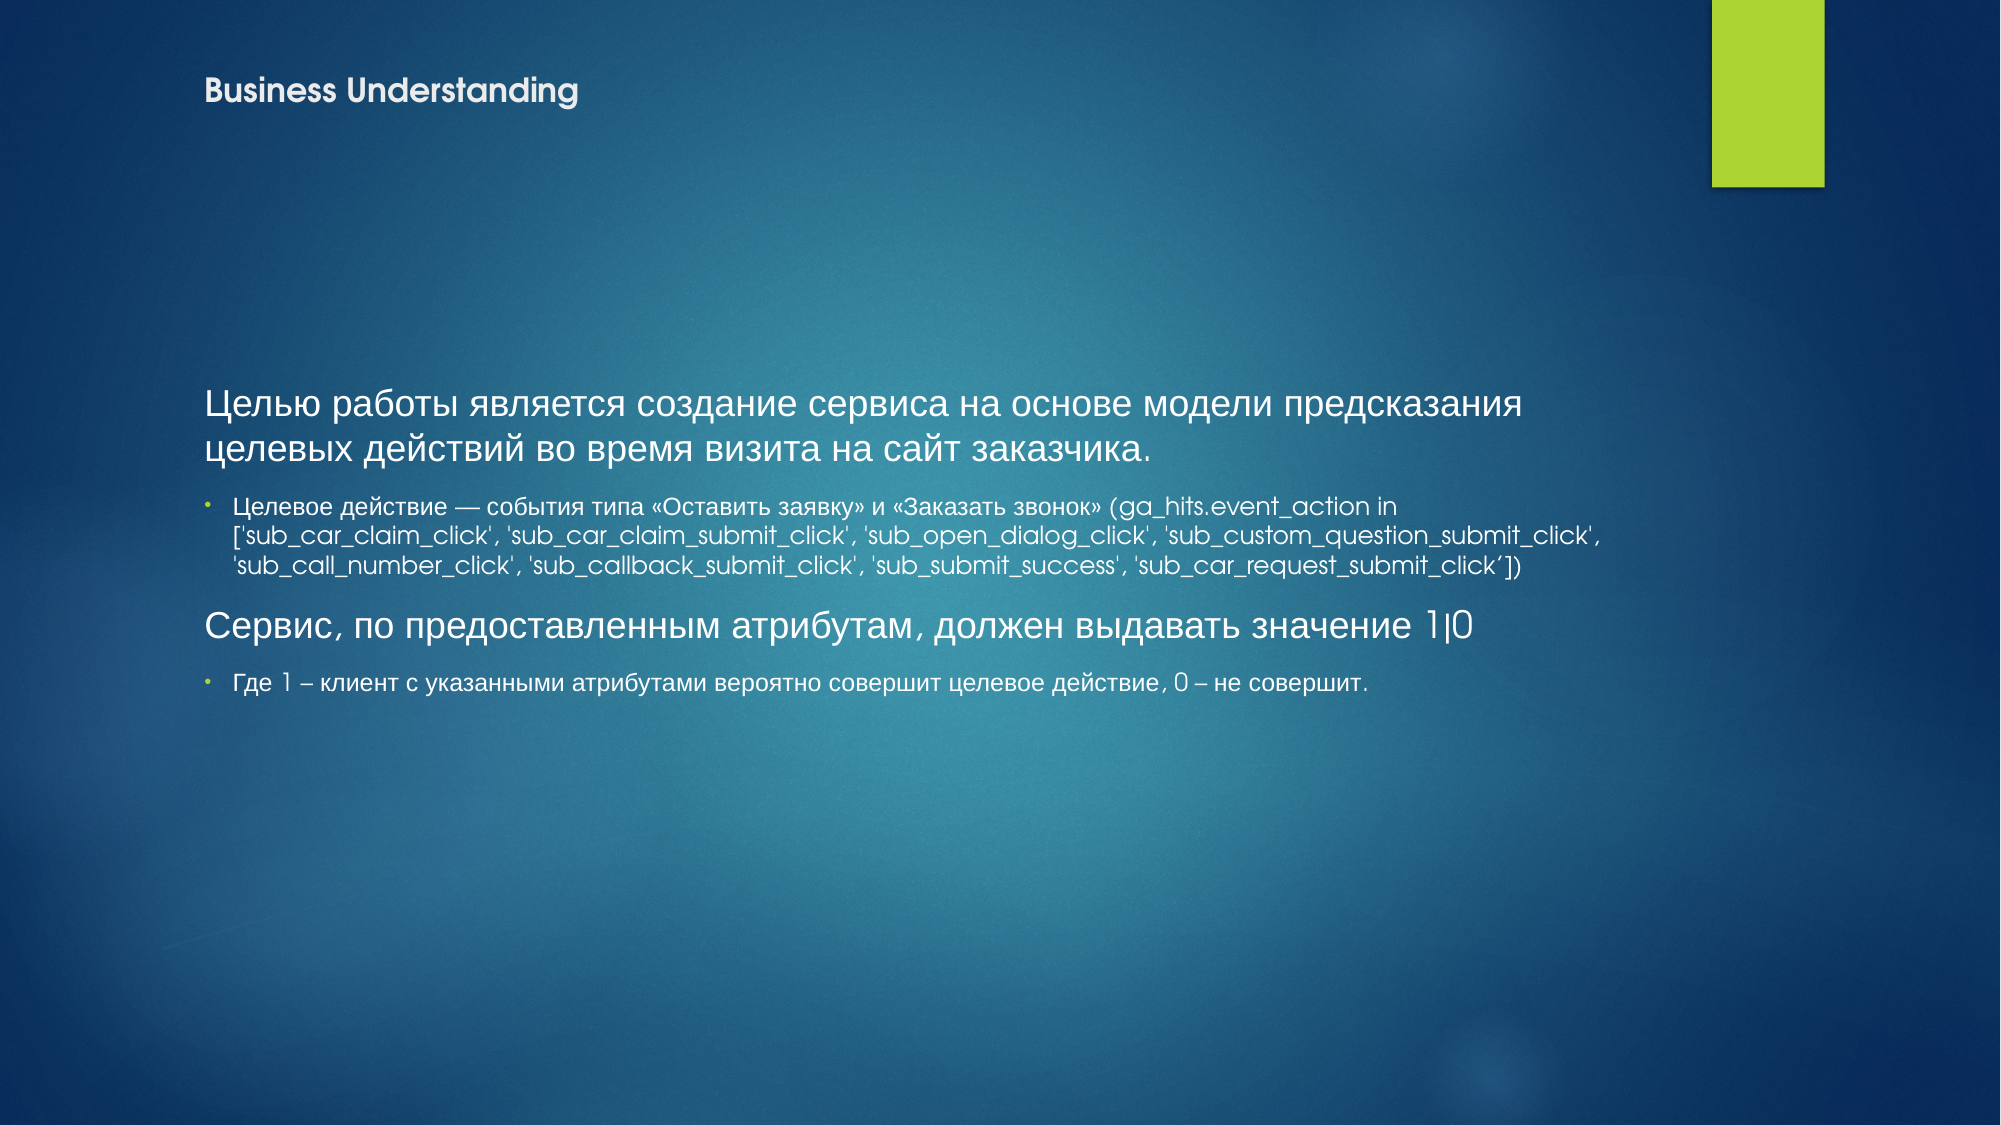

# Business Understanding
Целью работы является создание сервиса на основе модели предсказания целевых действий во время визита на сайт заказчика.
Целевое действие — события типа «Оставить заявку» и «Заказать звонок» (ga_hits.event_action in ['sub_car_claim_click', 'sub_car_claim_submit_click', 'sub_open_dialog_click', 'sub_custom_question_submit_click', 'sub_call_number_click', 'sub_callback_submit_click', 'sub_submit_success', 'sub_car_request_submit_click’])
Сервис, по предоставленным атрибутам, должен выдавать значение 1|0
Где 1 – клиент с указанными атрибутами вероятно совершит целевое действие, 0 – не совершит.